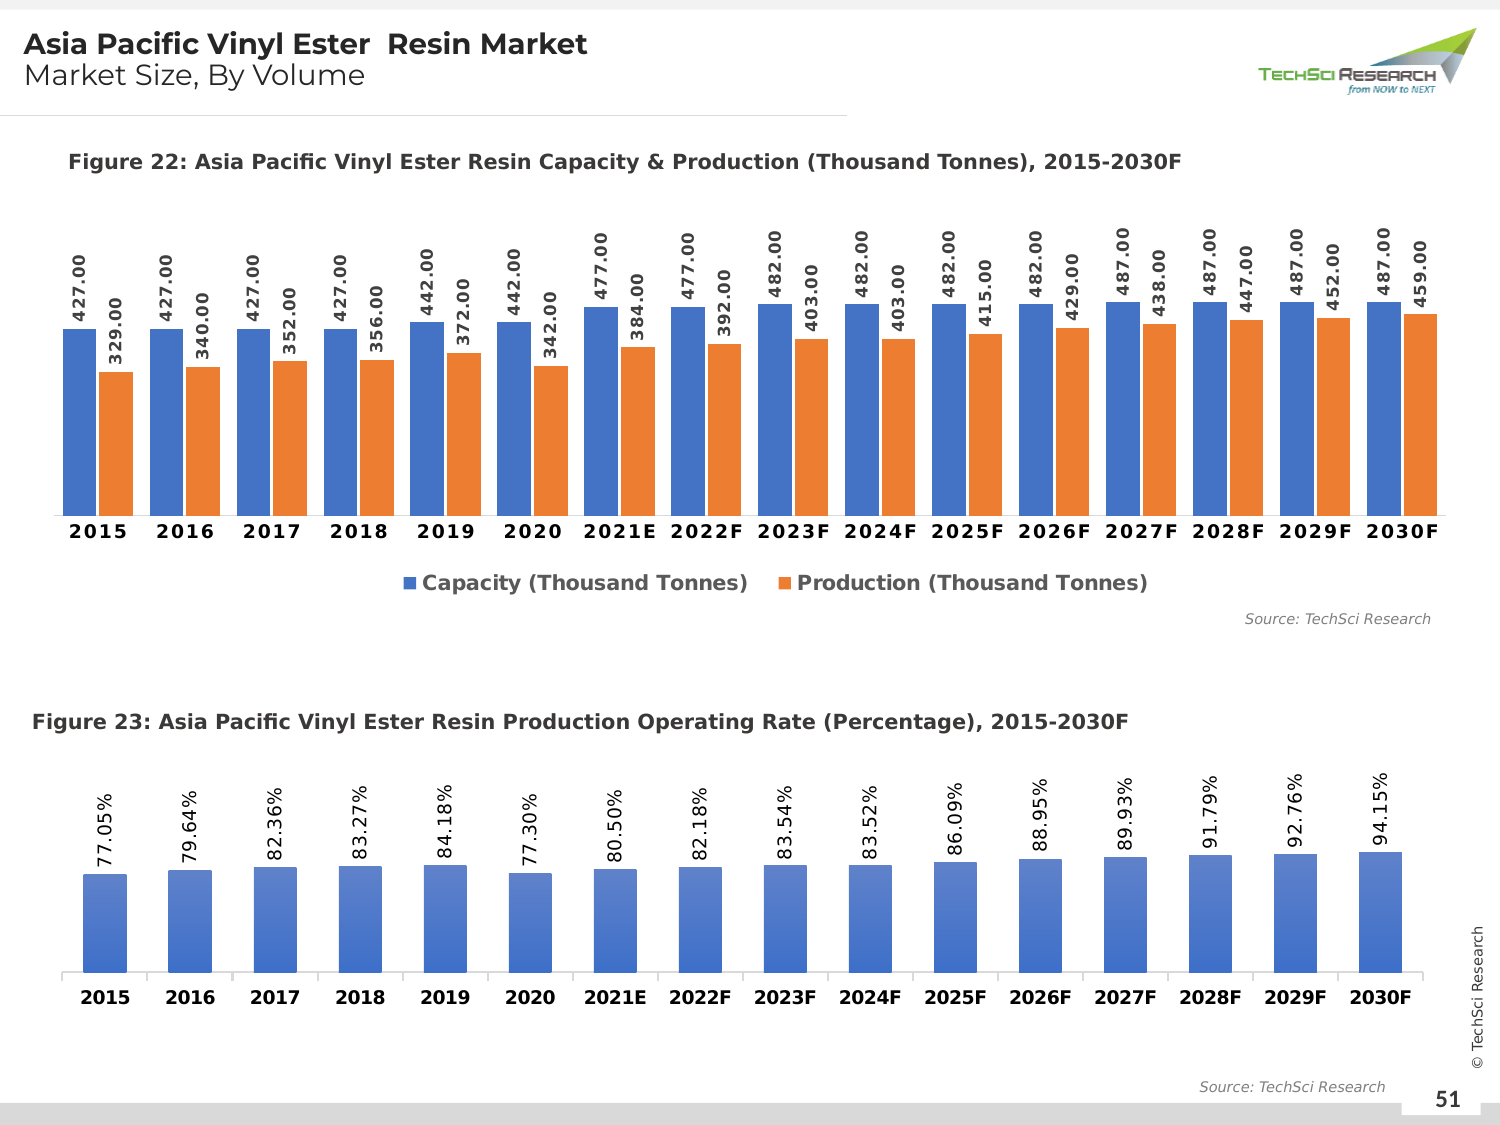

Asia Pacific Vinyl Ester  Resin Market
Market Size, By Volume
Figure 22: Asia Pacific Vinyl Ester Resin Capacity & Production (Thousand Tonnes), 2015-2030F

### Chart

| Category | Capacity (Thousand Tonnes) | Production (Thousand Tonnes) |
|---|---|---|
| 2015 | 427.0 | 329.0 |
| 2016 | 427.0 | 340.0 |
| 2017 | 427.0 | 352.0 |
| 2018 | 427.0 | 356.0 |
| 2019 | 442.0 | 372.0 |
| 2020 | 442.0 | 342.0 |
| 2021E | 477.0 | 384.0 |
| 2022F | 477.0 | 392.0 |
| 2023F | 482.0 | 403.0 |
| 2024F | 482.0 | 403.0 |
| 2025F | 482.0 | 415.0 |
| 2026F | 482.0 | 429.0 |
| 2027F | 487.0 | 438.0 |
| 2028F | 487.0 | 447.0 |
| 2029F | 487.0 | 452.0 |
| 2030F | 487.0 | 459.0 |
Source: TechSci Research
Figure 23: Asia Pacific Vinyl Ester Resin Production Operating Rate (Percentage), 2015-2030F

### Chart

| Category | Value (USD Billion) |
|---|---|
| 2015 | 0.7705 |
| 2016 | 0.7964 |
| 2017 | 0.8236 |
| 2018 | 0.8327 |
| 2019 | 0.8418 |
| 2020 | 0.773 |
| 2021E | 0.805 |
| 2022F | 0.8218 |
| 2023F | 0.8354 |
| 2024F | 0.8352 |
| 2025F | 0.8609 |
| 2026F | 0.8895 |
| 2027F | 0.8993 |
| 2028F | 0.9179 |
| 2029F | 0.9276 |
| 2030F | 0.9415 |
Source: TechSci Research